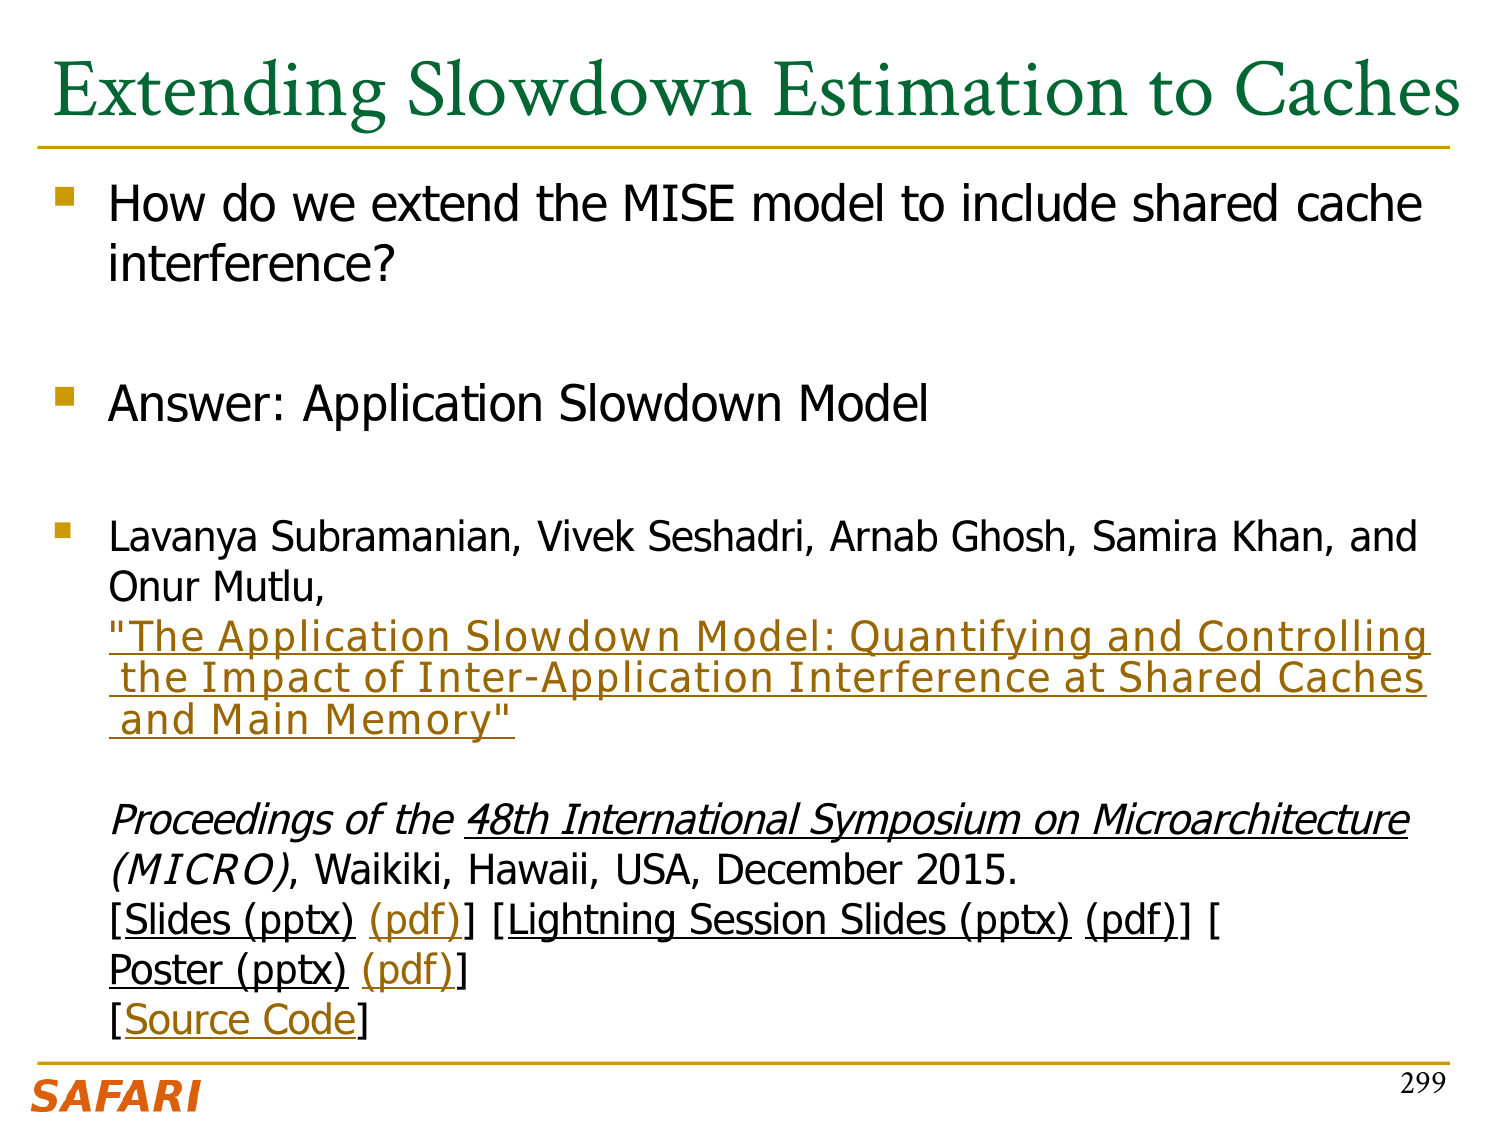

# Extending Slowdown Estimation to Caches
How do we extend the MISE model to include shared cache interference?

Answer: Application Slowdown Model

Lavanya Subramanian, Vivek Seshadri, Arnab Ghosh, Samira Khan, and Onur Mutlu,
"The Application Slowdown Model: Quantifying and Controlling the Impact of Inter-Application Interference at Shared Caches and Main Memory"
Proceedings of the 48th International Symposium on Microarchitecture (MICRO), Waikiki, Hawaii, USA, December 2015.
[Slides (pptx) (pdf)] [Lightning Session Slides (pptx) (pdf)] [Poster (pptx) (pdf)]
[Source Code]

299